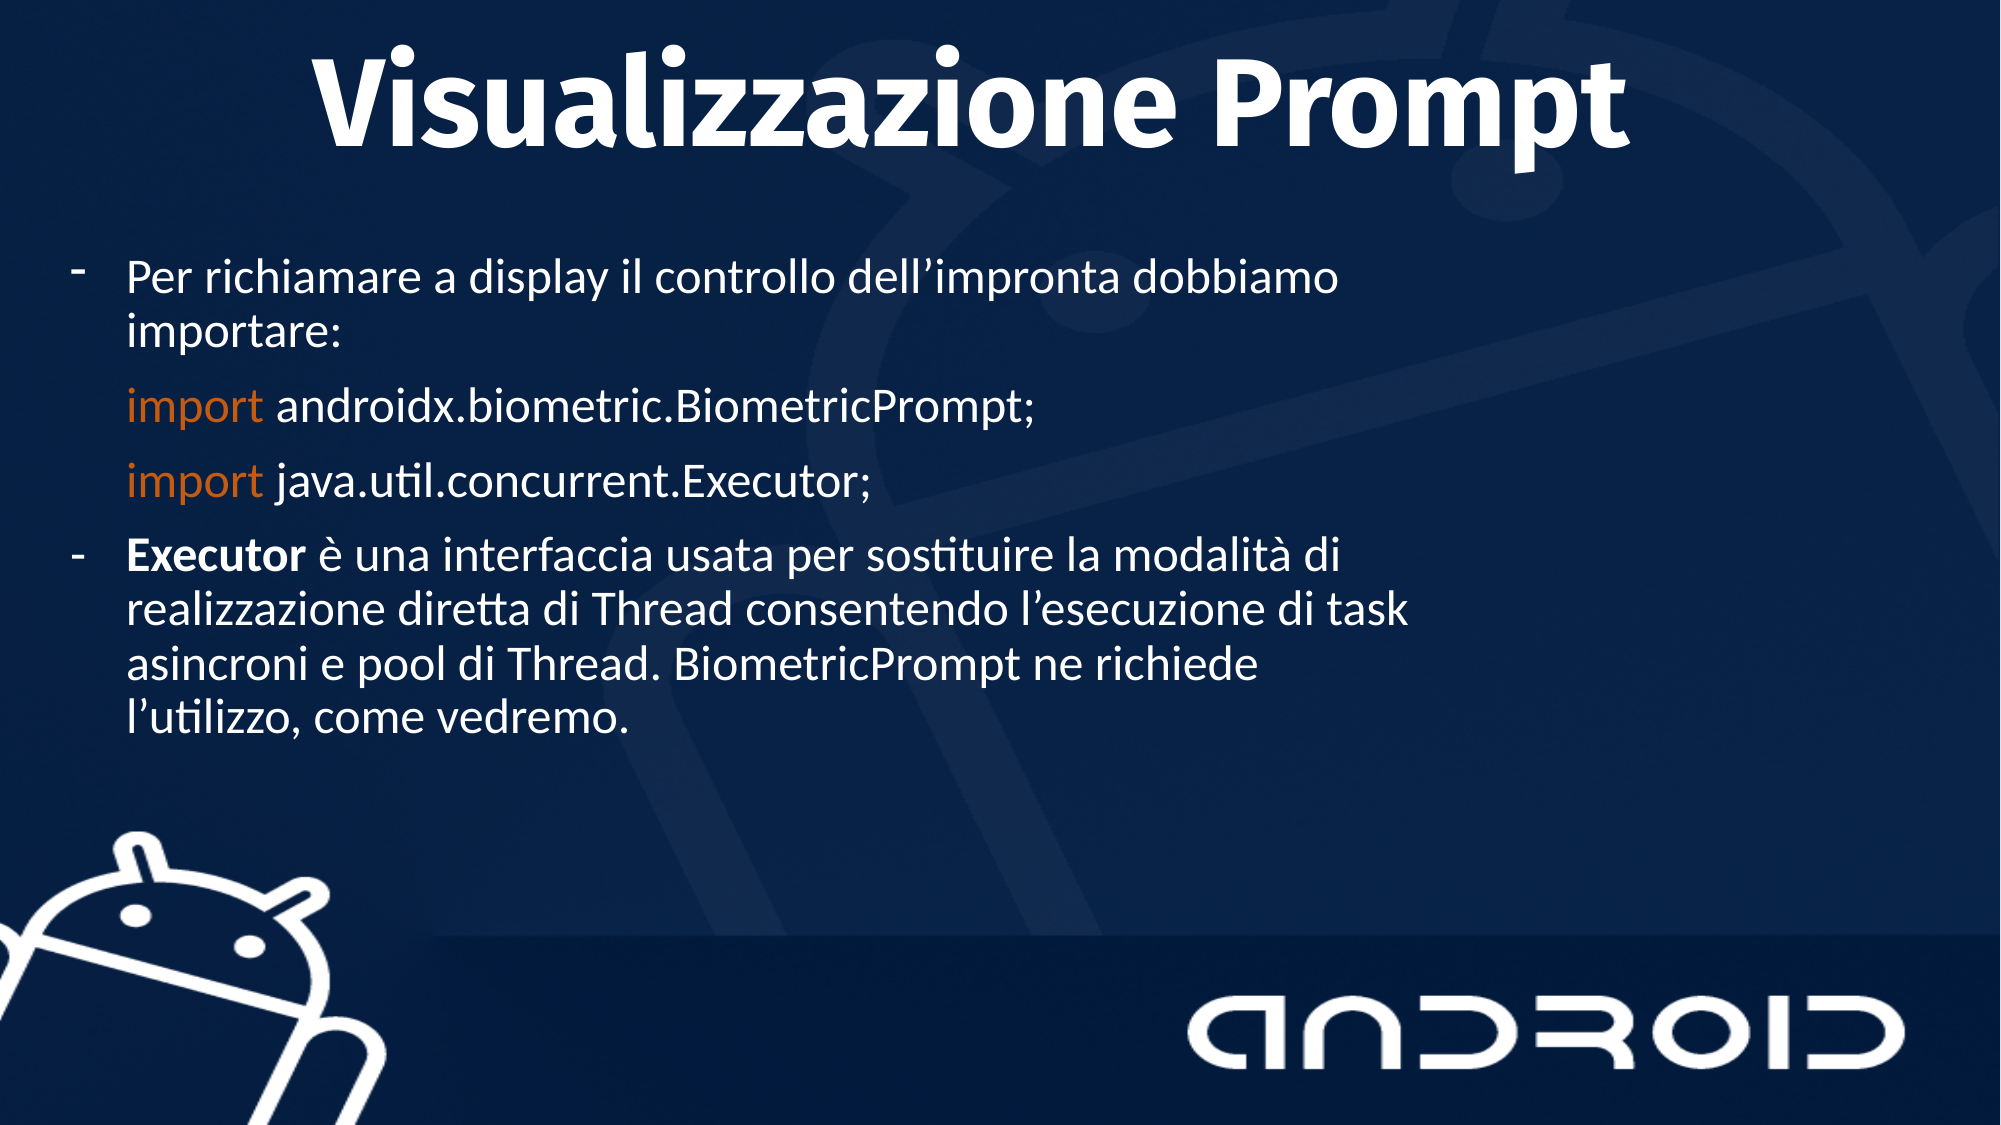

# Visualizzazione Prompt
Per richiamare a display il controllo dell’impronta dobbiamo importare:
     import androidx.biometric.BiometricPrompt;
     import java.util.concurrent.Executor;
Executor è una interfaccia usata per sostituire la modalità di realizzazione diretta di Thread consentendo l’esecuzione di task asincroni e pool di Thread. BiometricPrompt ne richiede l’utilizzo, come vedremo.